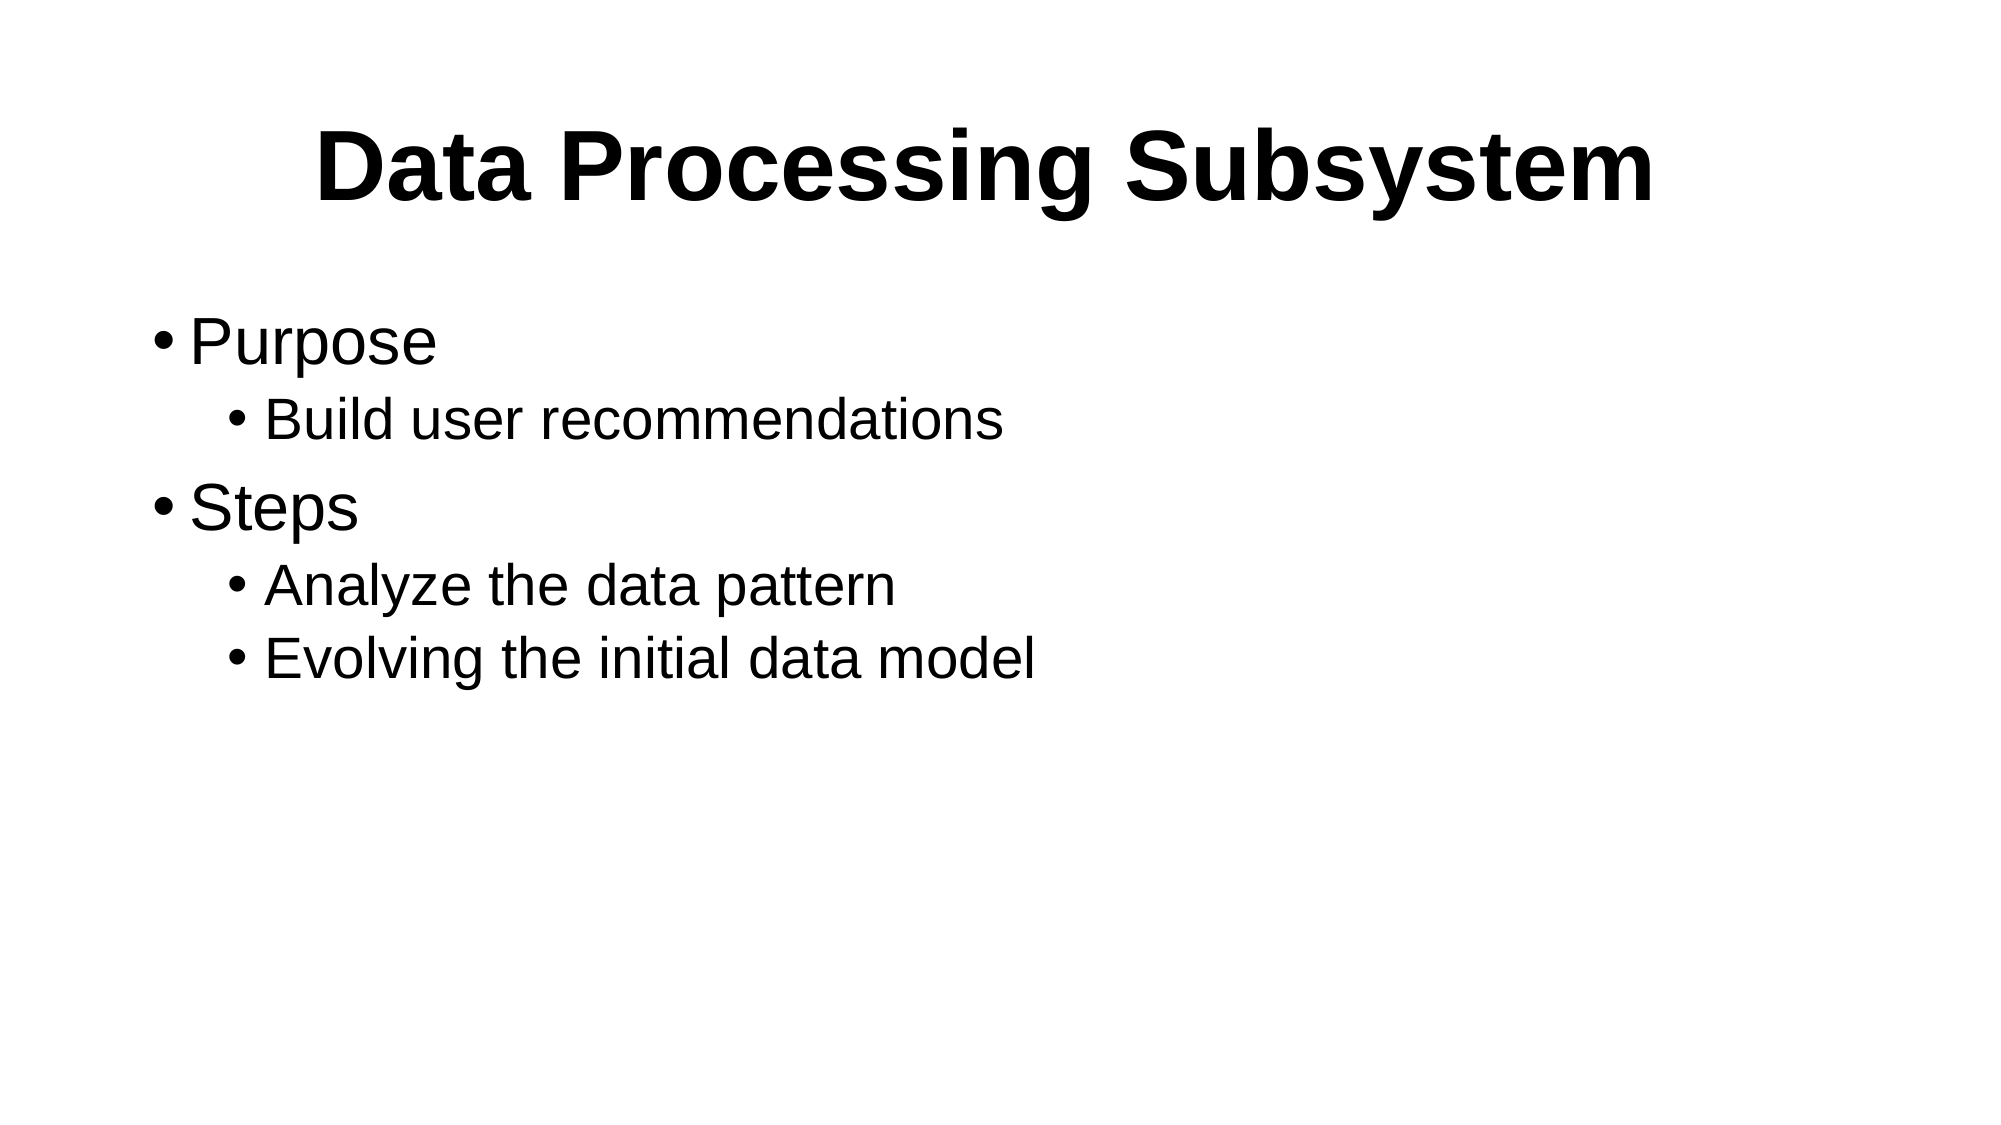

# Data Processing Subsystem
Purpose
Build user recommendations
Steps
Analyze the data pattern
Evolving the initial data model